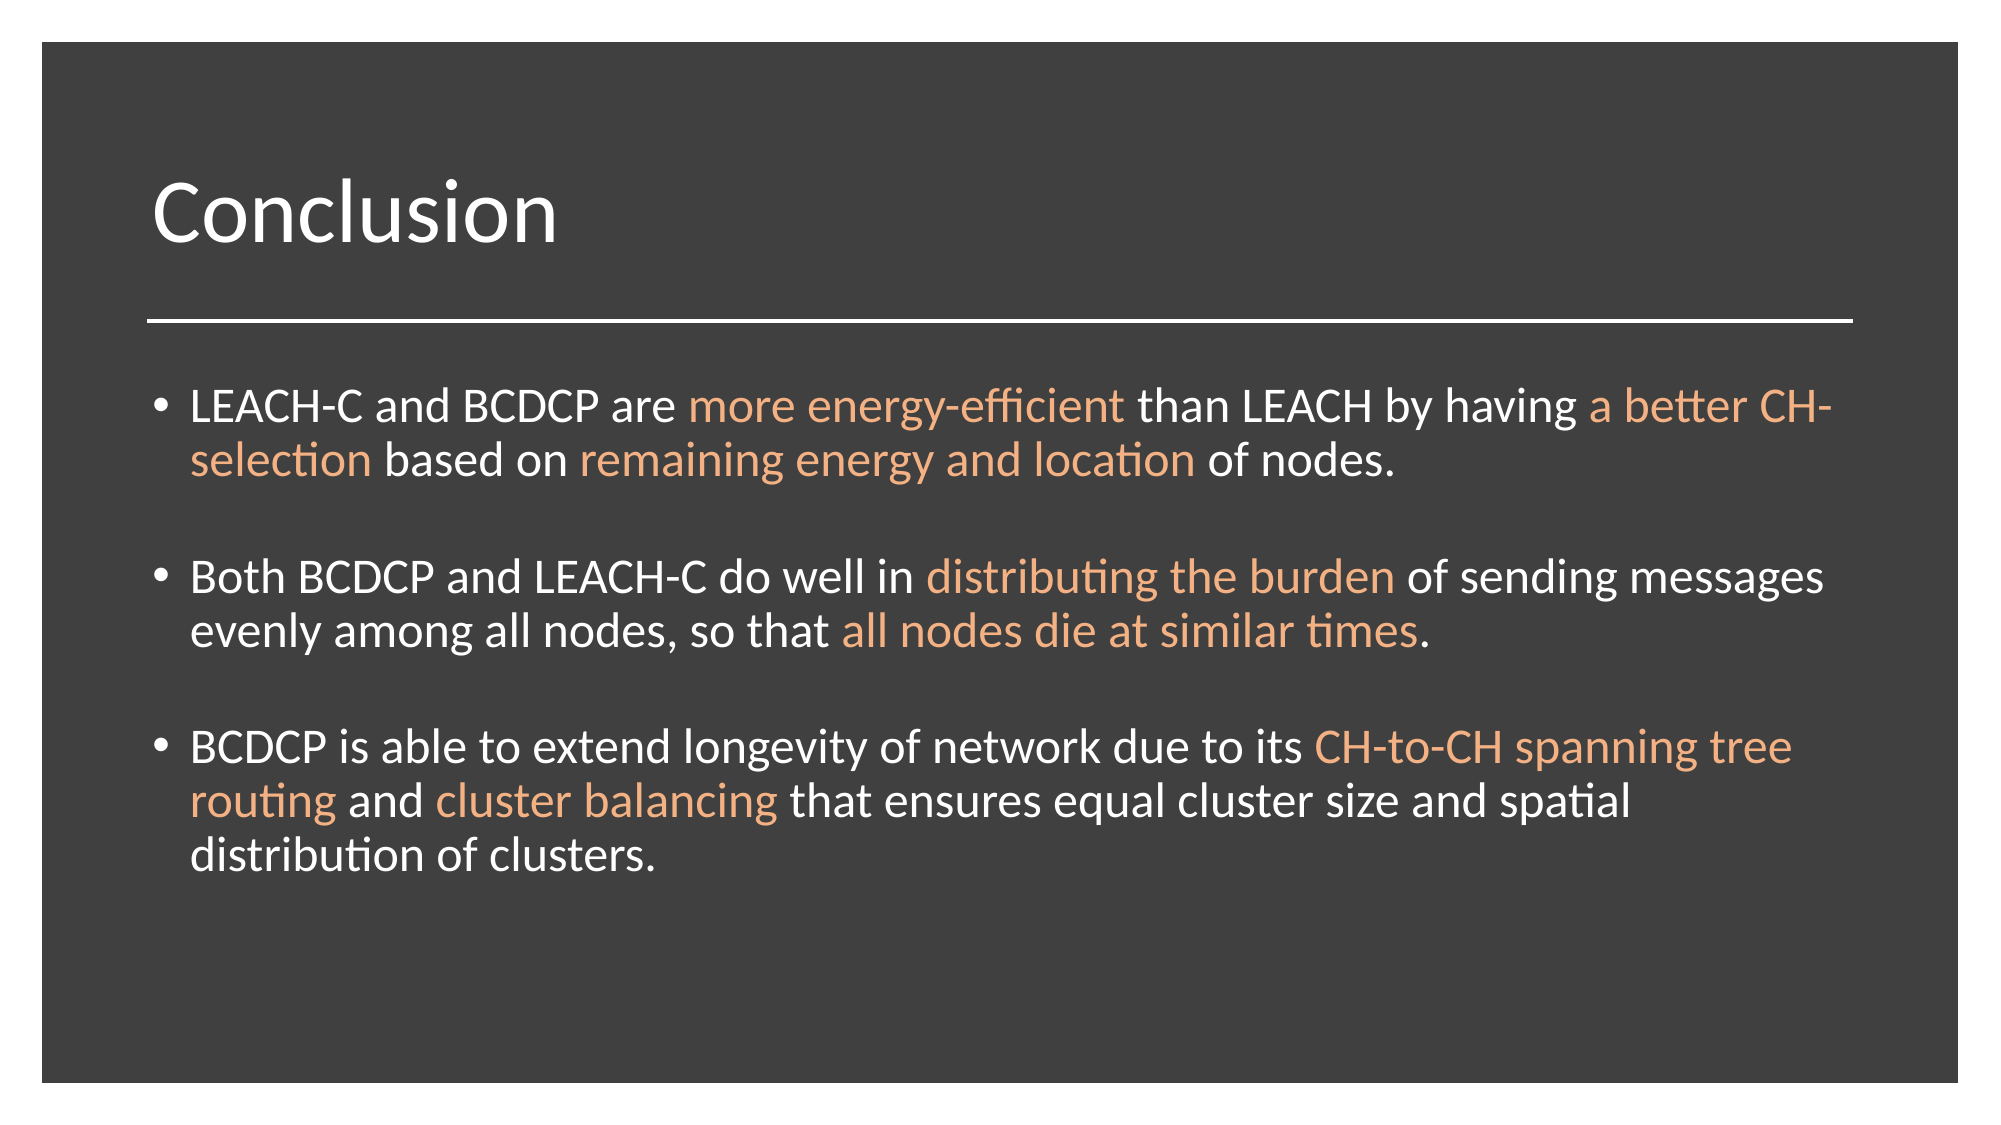

# Conclusion
LEACH-C and BCDCP are more energy-efficient than LEACH by having a better CH-selection based on remaining energy and location of nodes.
Both BCDCP and LEACH-C do well in distributing the burden of sending messages evenly among all nodes, so that all nodes die at similar times.
BCDCP is able to extend longevity of network due to its CH-to-CH spanning tree routing and cluster balancing that ensures equal cluster size and spatial distribution of clusters.